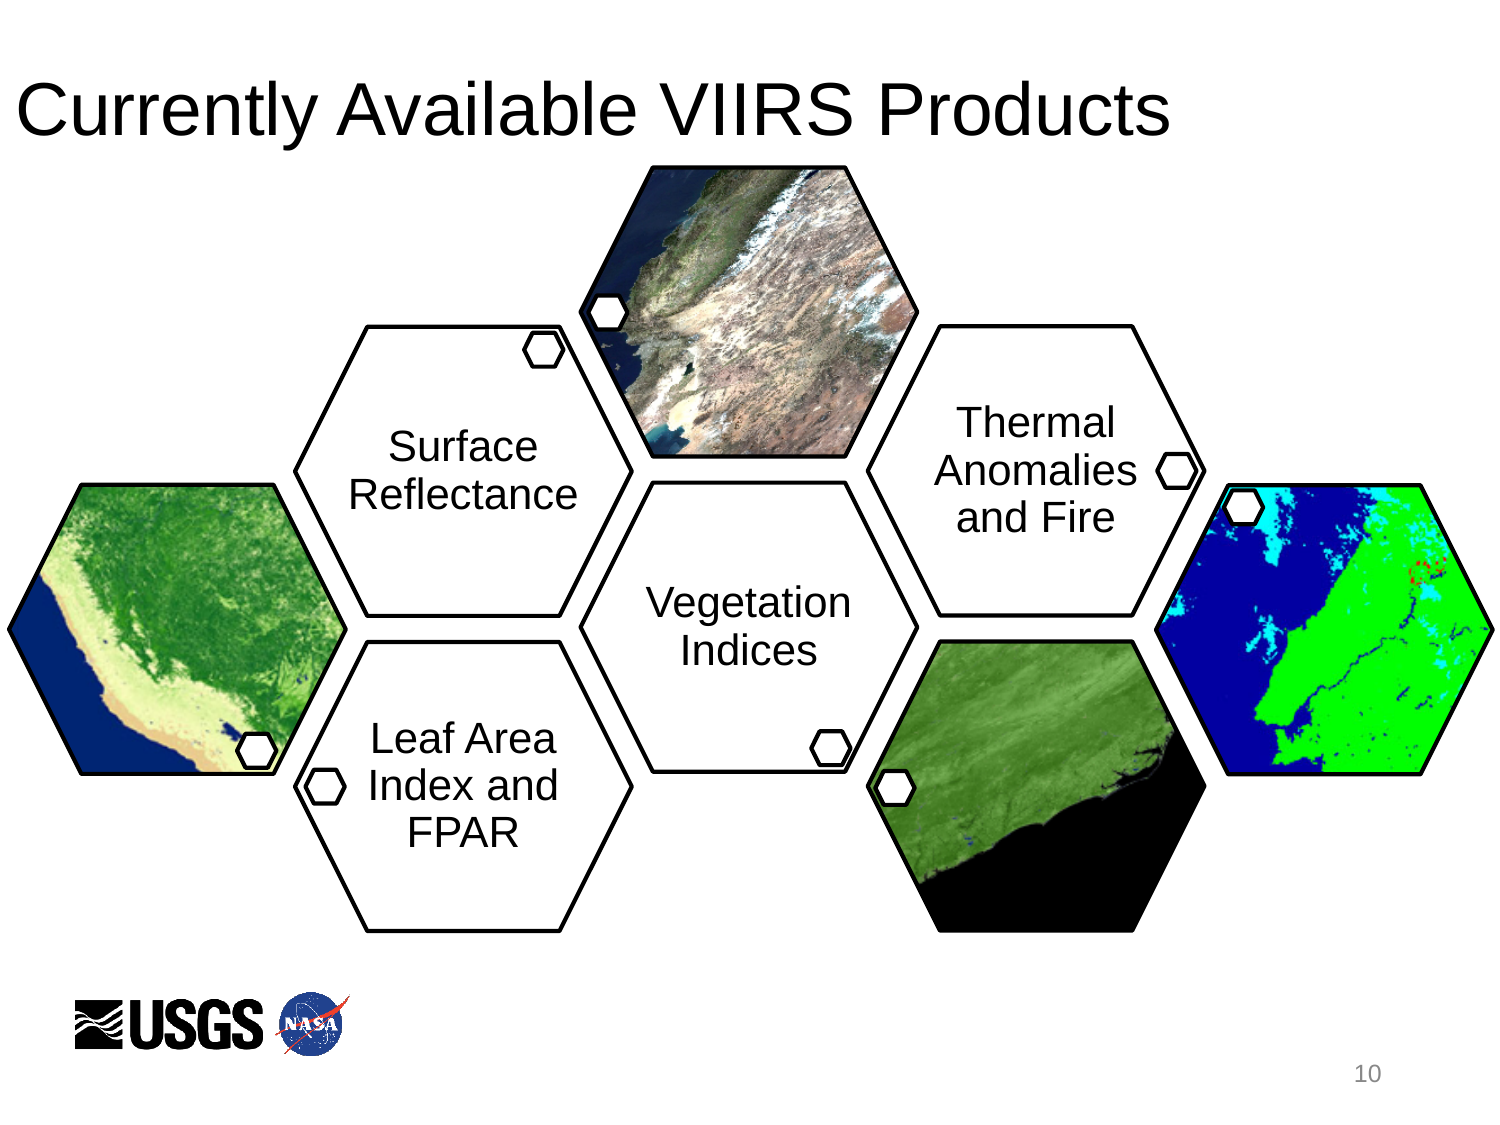

# Currently Available VIIRS Products
Leaf Area Index and FPAR
Vegetation Indices
Surface Reflectance
Thermal Anomalies and Fire
10